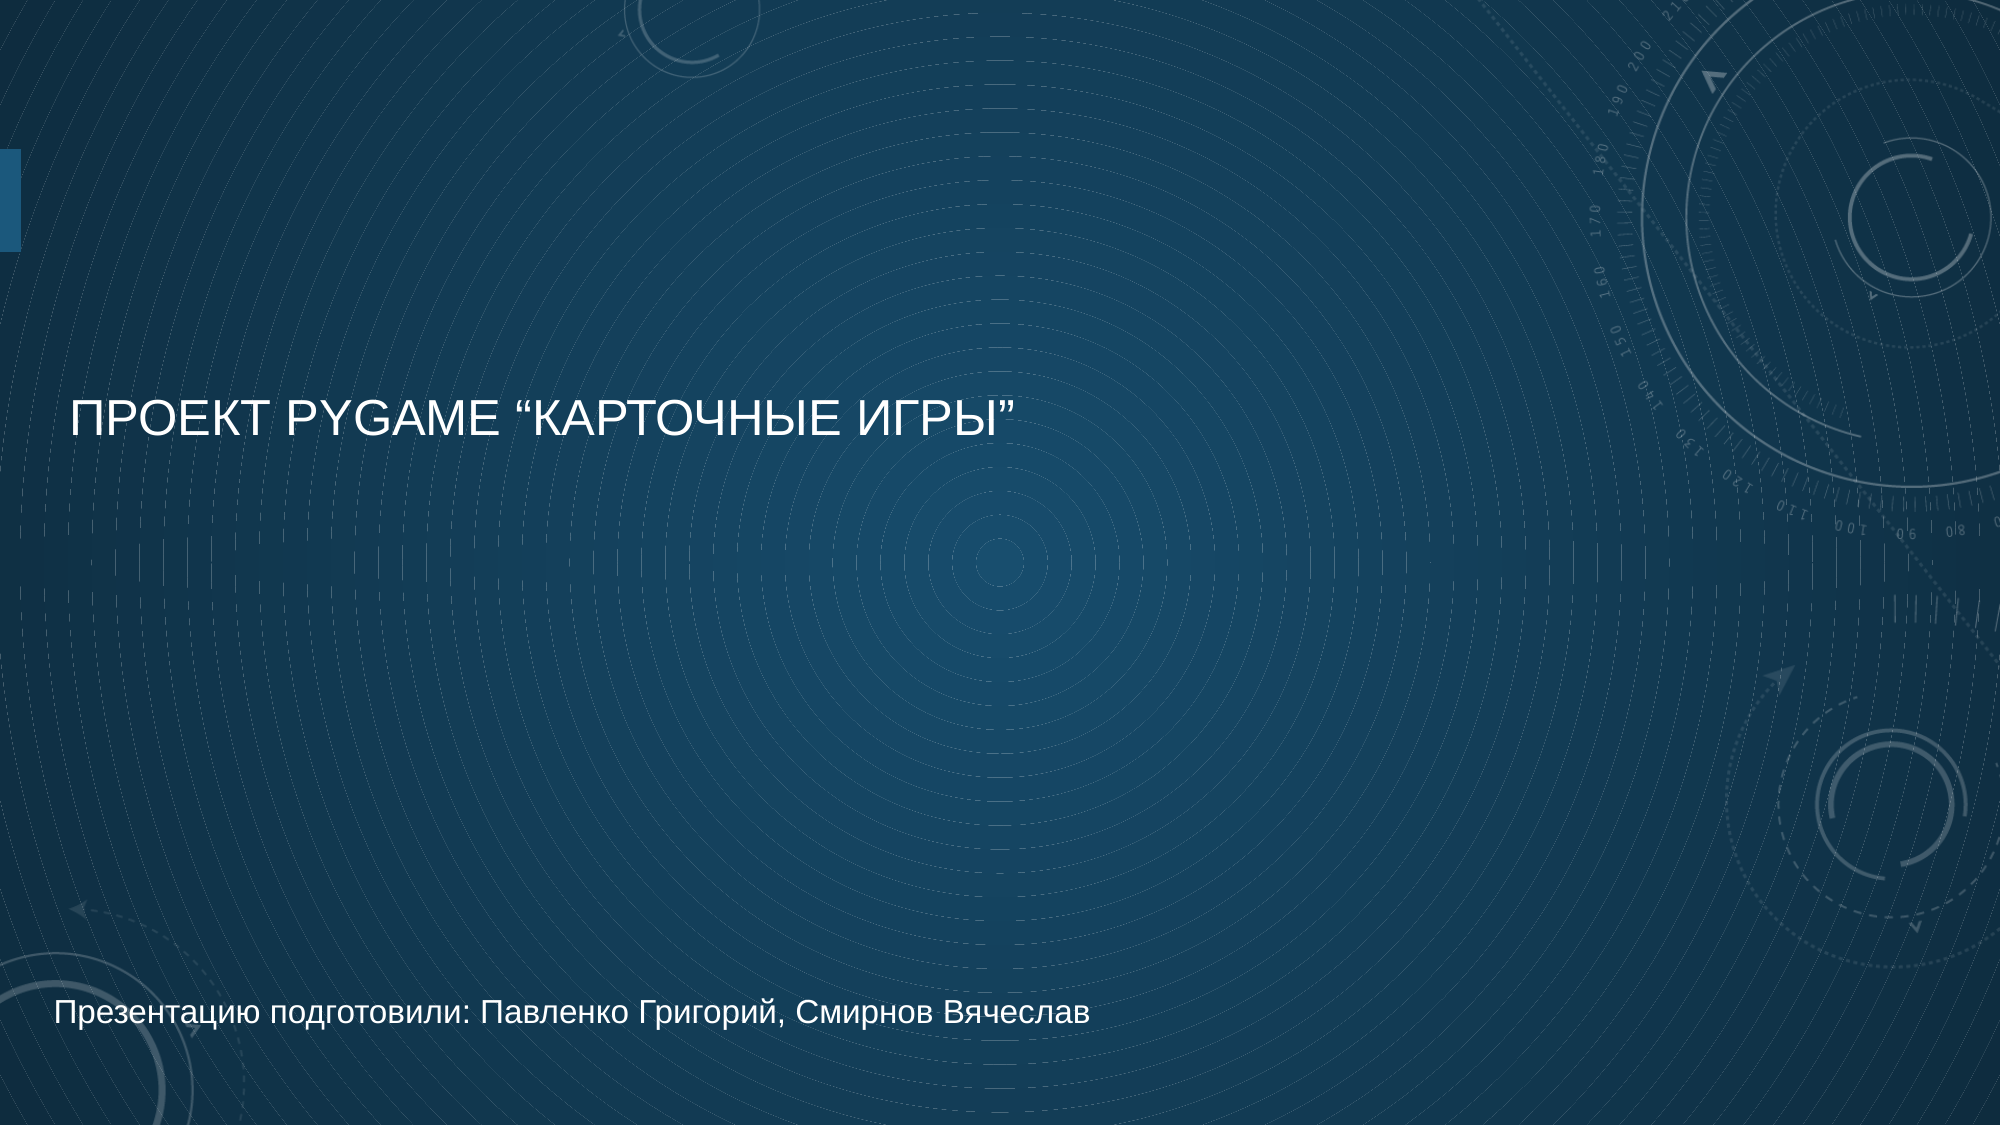

# Проект pygame “Карточные игры”
Презентацию подготовили: Павленко Григорий, Смирнов Вячеслав